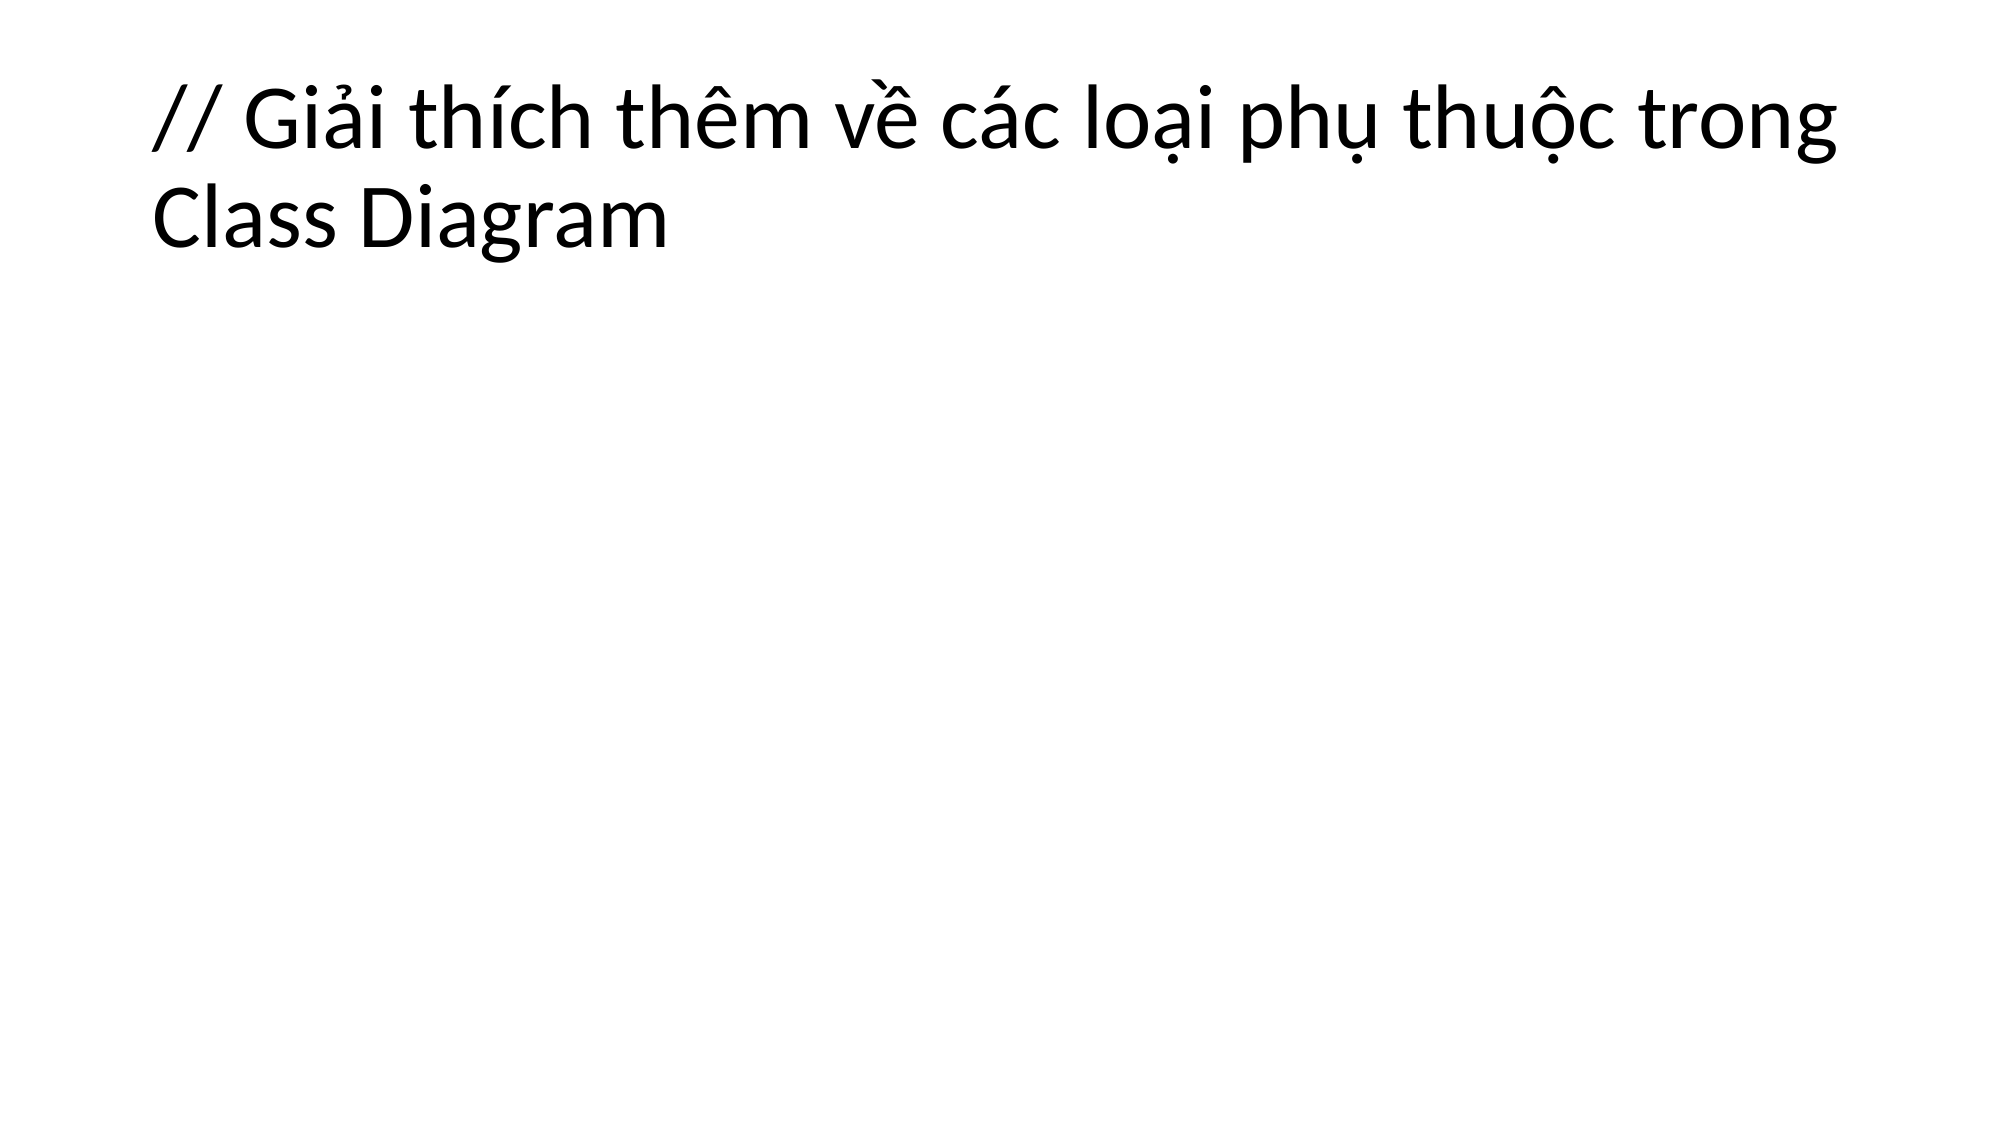

# // Giải thích thêm về các loại phụ thuộc trong Class Diagram